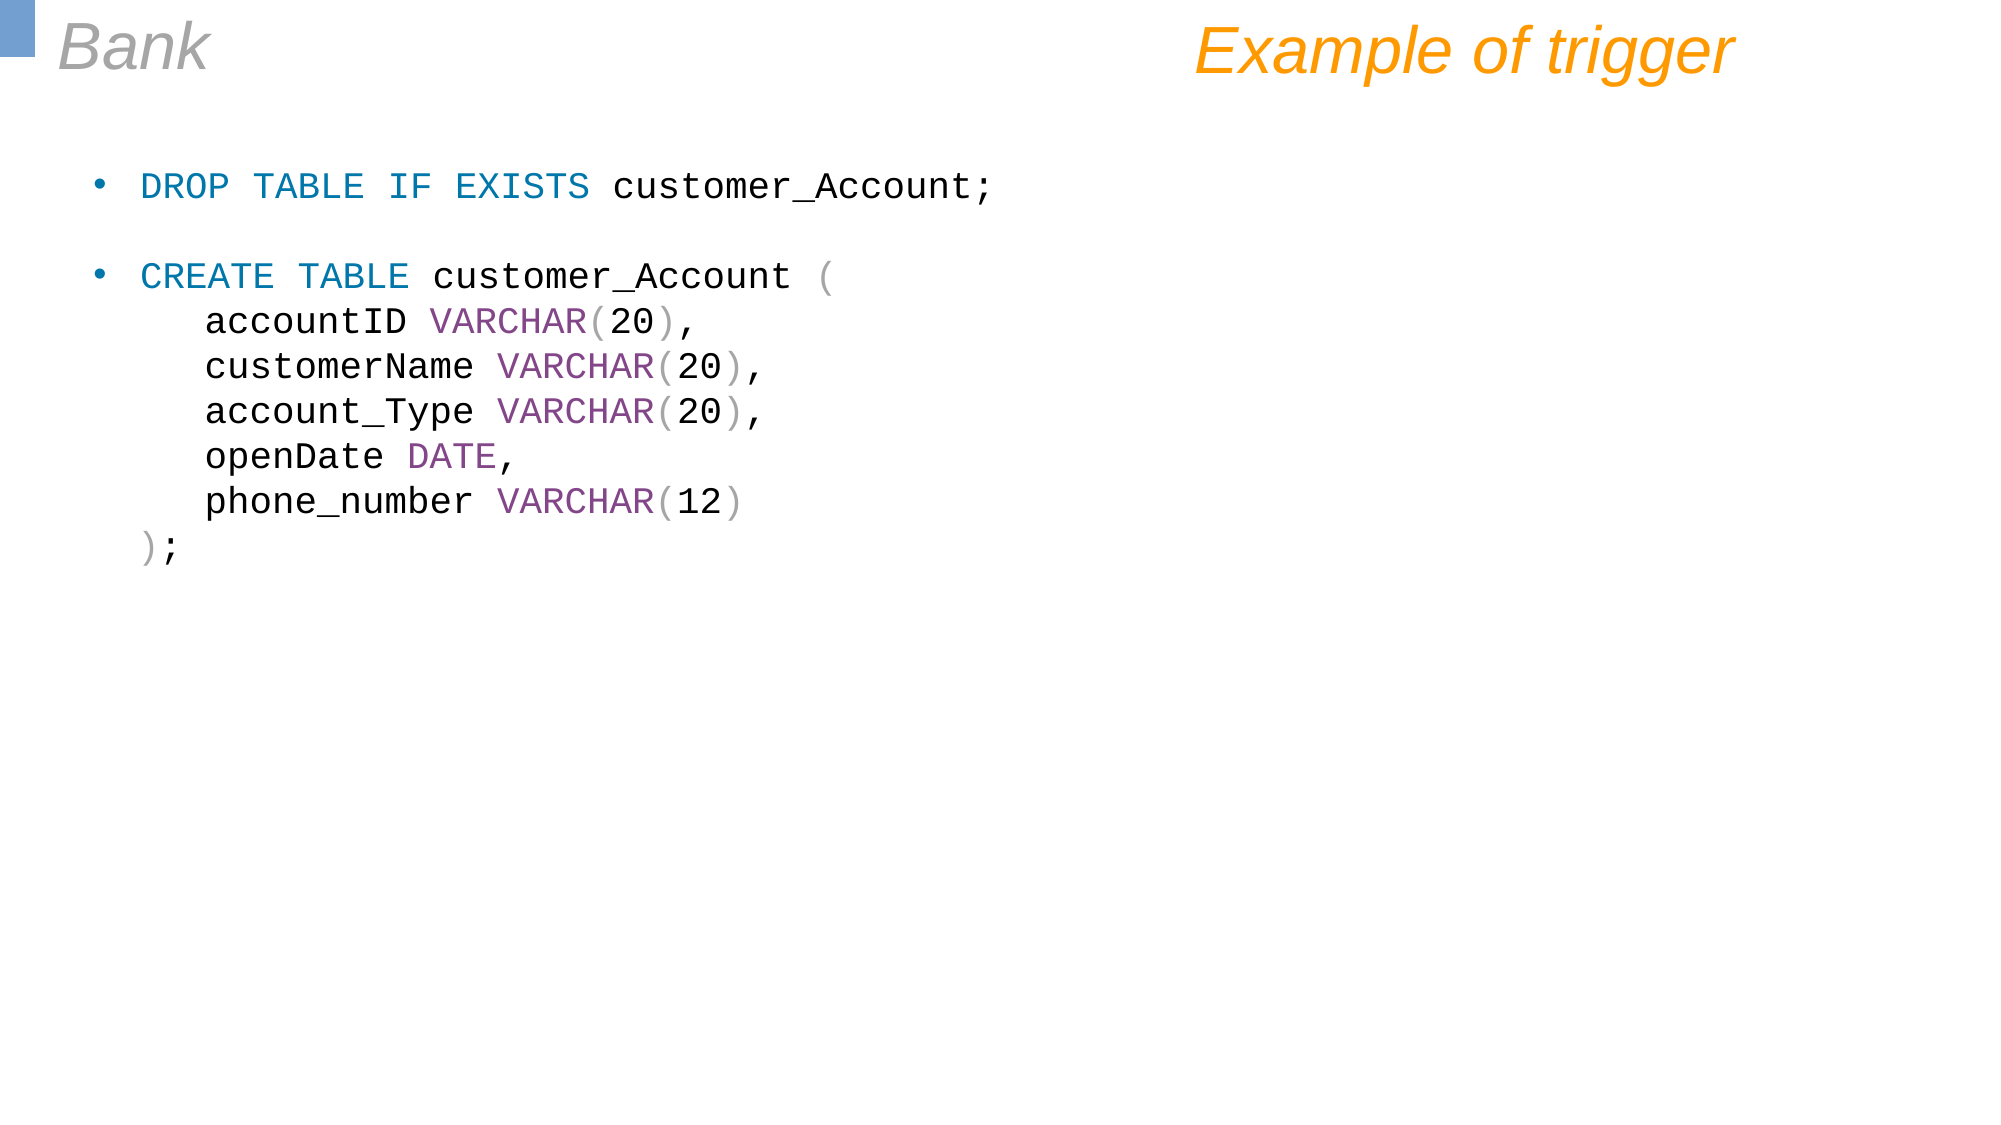

Bank
Example of trigger
DROP TABLE IF EXISTS customer_Account;

CREATE TABLE customer_Account (
   accountID VARCHAR(20),
   customerName VARCHAR(20),
   account_Type VARCHAR(20),
   openDate DATE,
   phone_number VARCHAR(12)
);